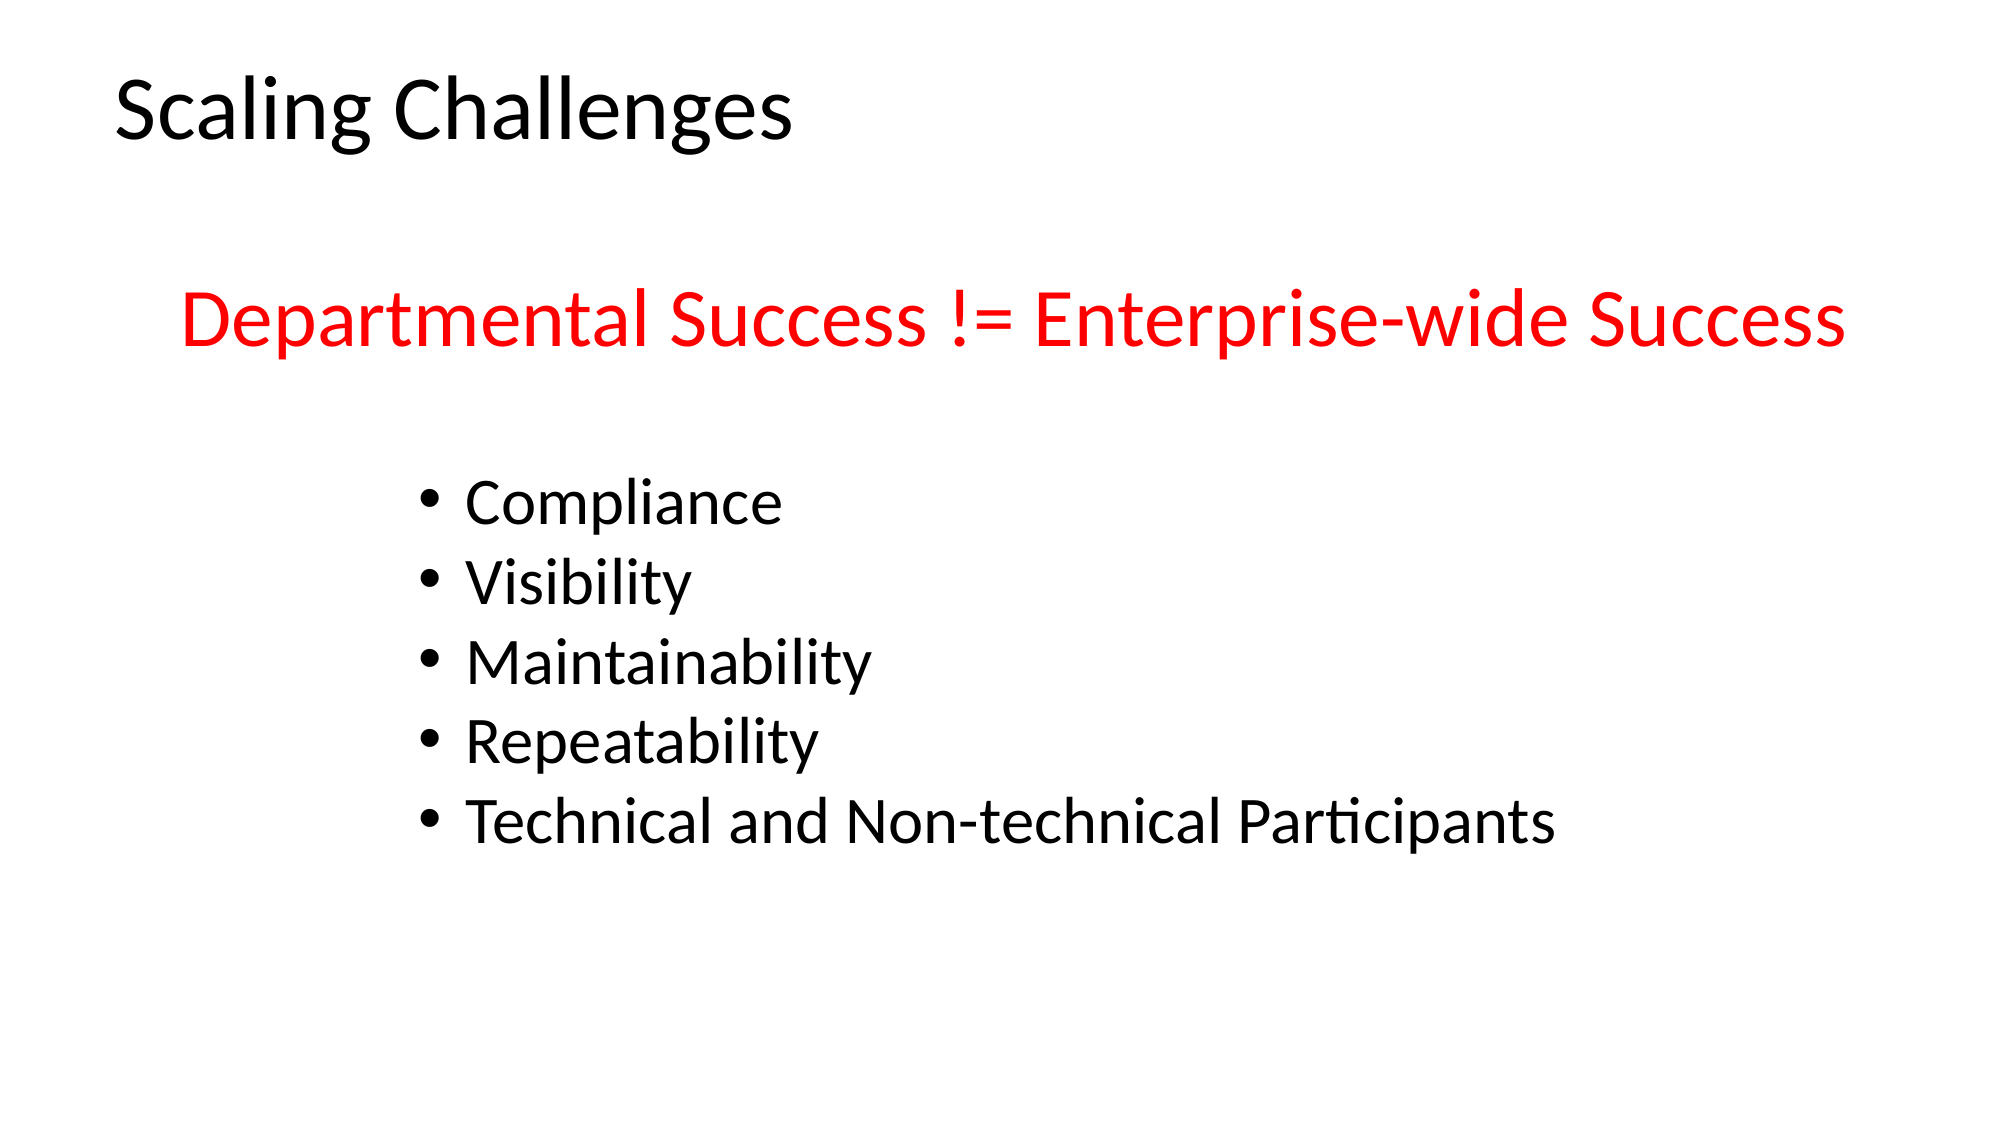

# Scaling Challenges
Departmental Success != Enterprise-wide Success
Compliance
Visibility
Maintainability
Repeatability
Technical and Non-technical Participants